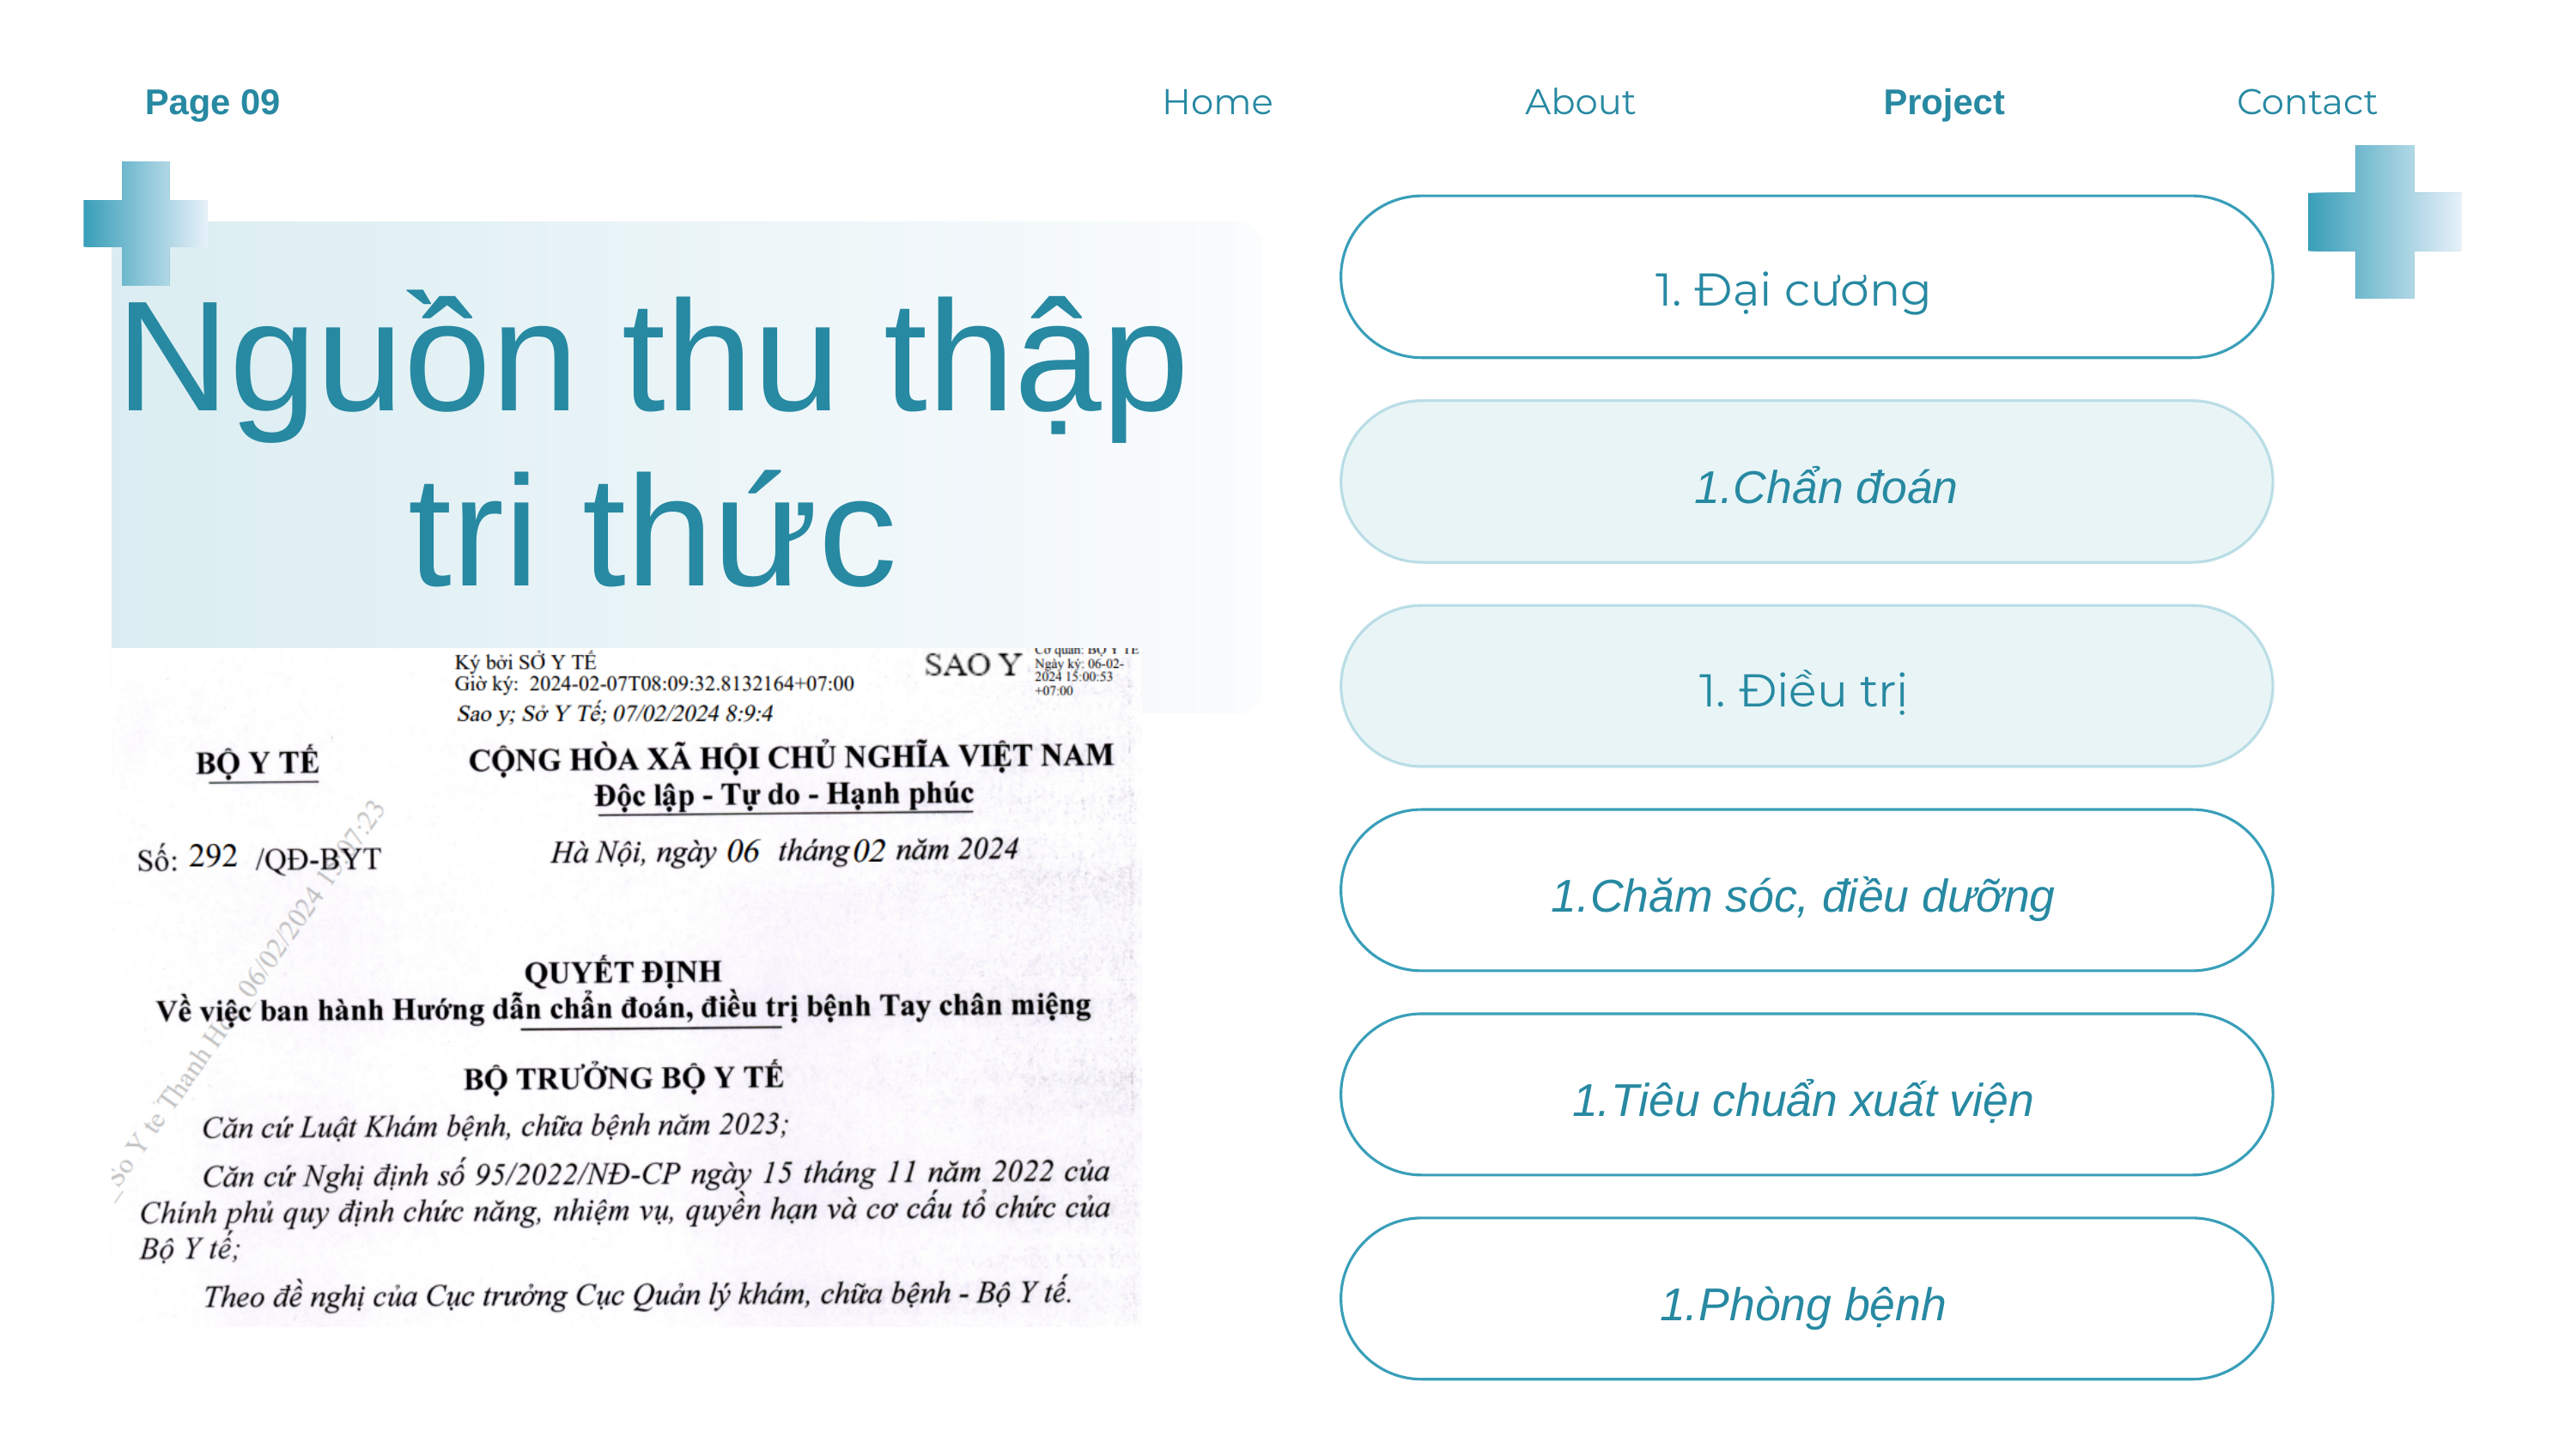

Page 09
Home
About
Project
Contact

Đại cương
Nguồn thu thập tri thức

Chẩn đoán

Điều trị

Chăm sóc, điều dưỡng

Tiêu chuẩn xuất viện

Phòng bệnh